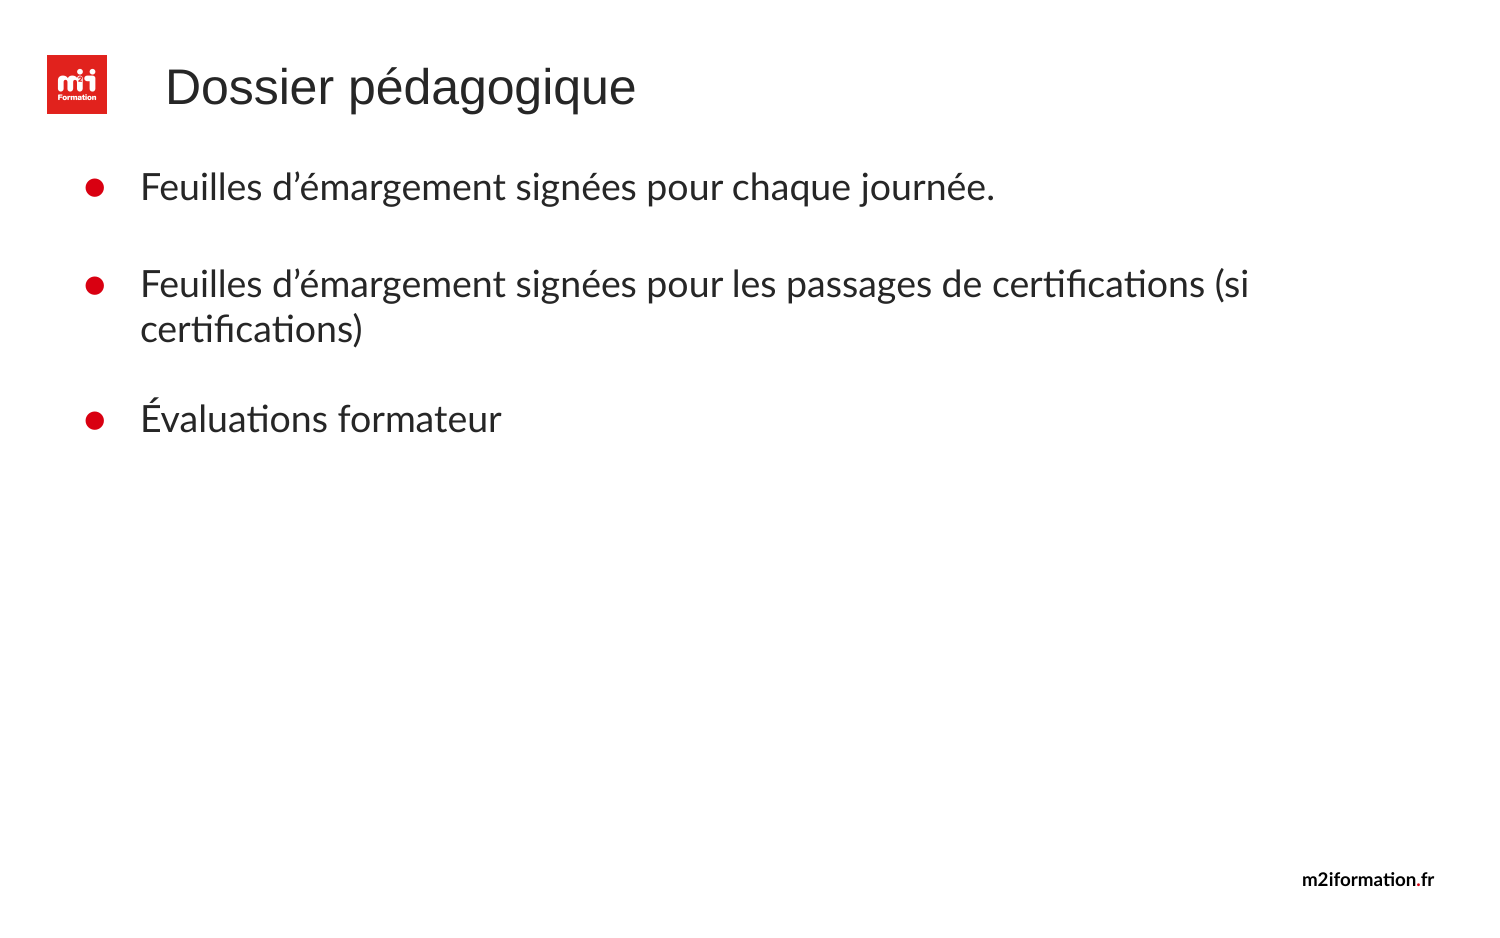

# Dossier pédagogique
Feuilles d’émargement signées pour chaque journée.

Feuilles d’émargement signées pour les passages de certifications (si certifications)

Évaluations formateur